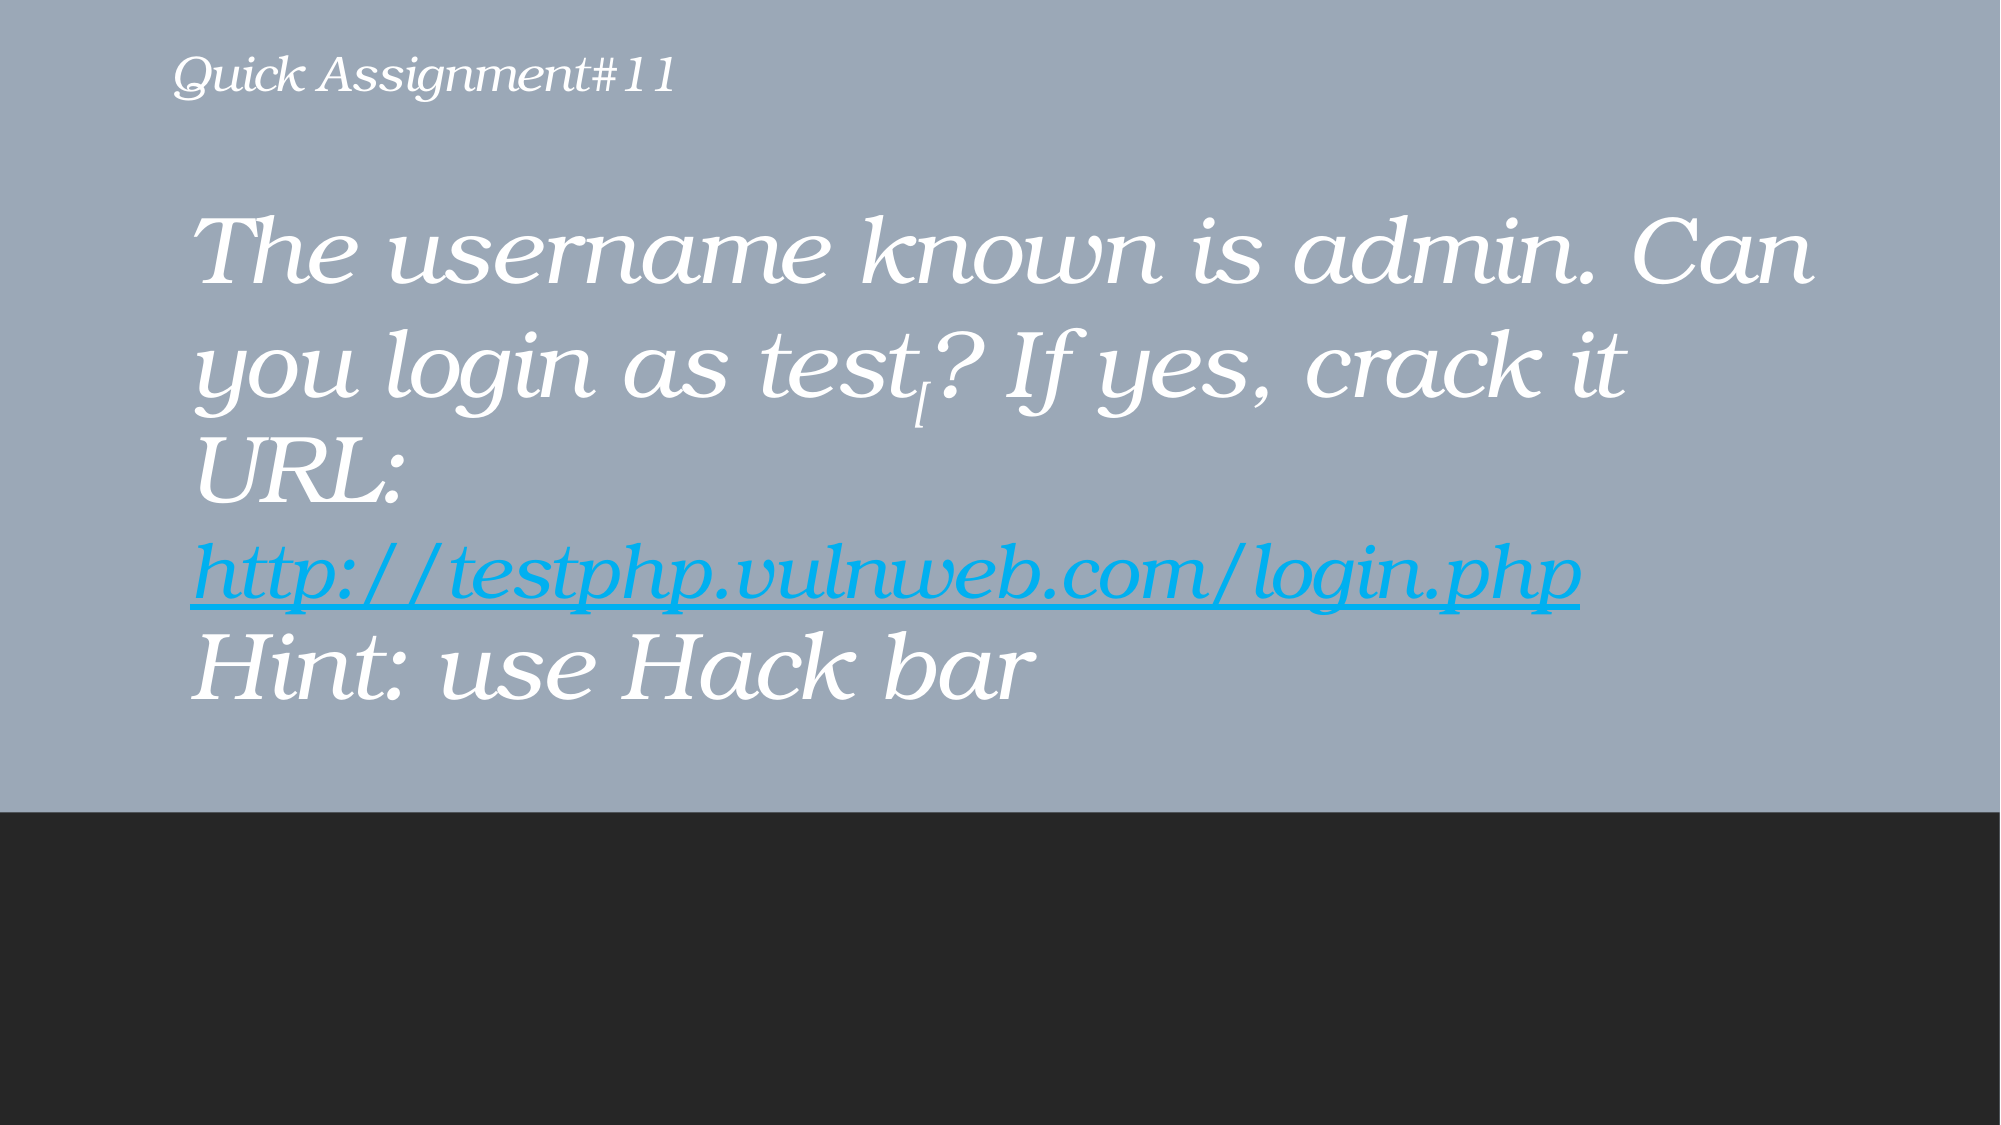

# Quick Assignment#11
The username known is admin. Can you login as test[? If yes, crack it
URL: http://testphp.vulnweb.com/login.php
Hint: use Hack bar